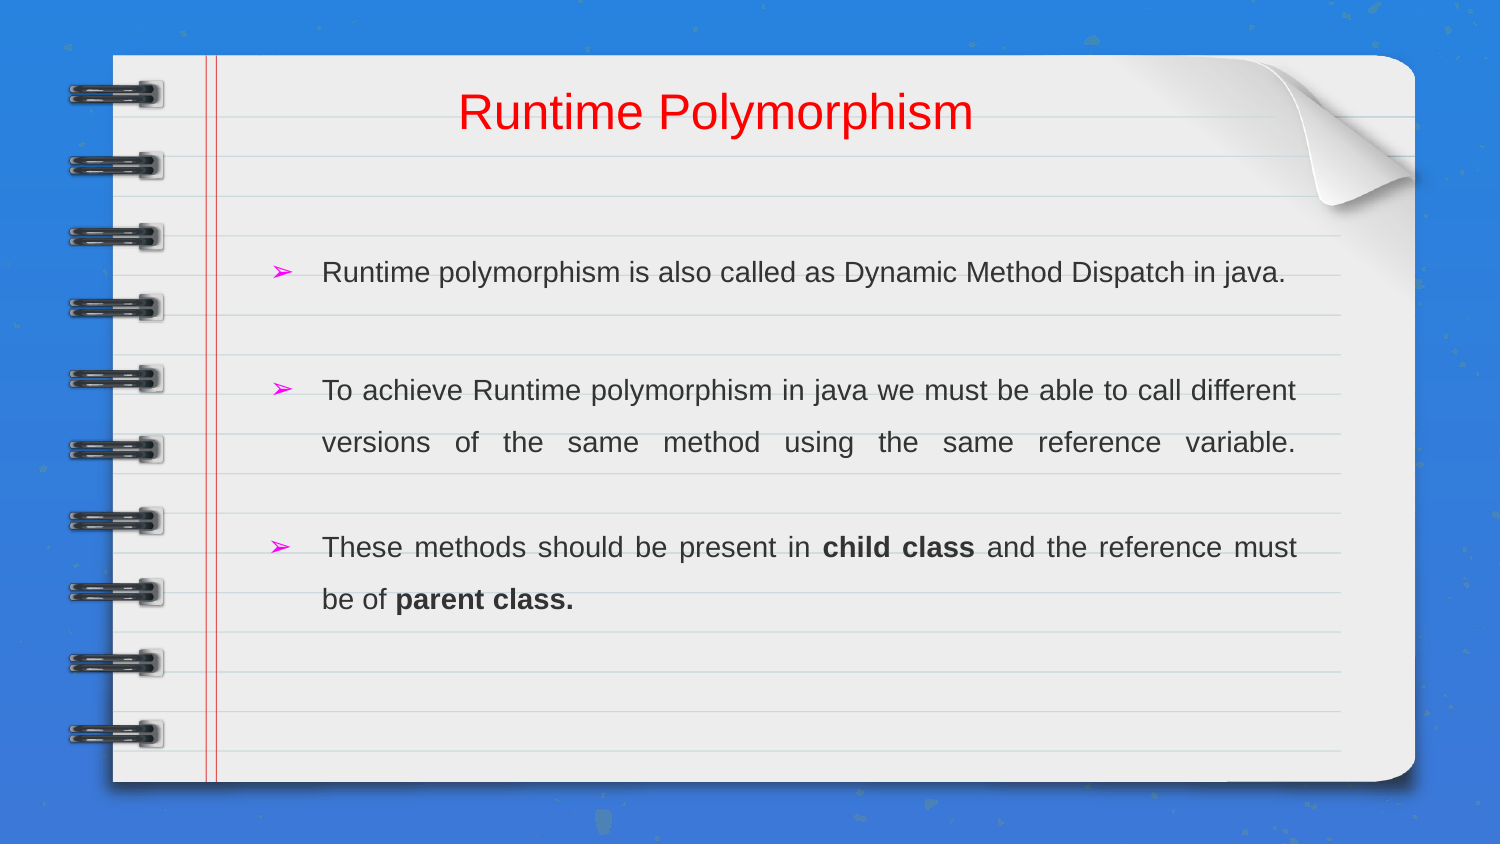

# Runtime Polymorphism

Runtime polymorphism is also called as Dynamic Method Dispatch in java.

To achieve Runtime polymorphism in java we must be able to call different versions of the same method using the same reference variable.
These methods should be present in child class and the reference must be of parent class.